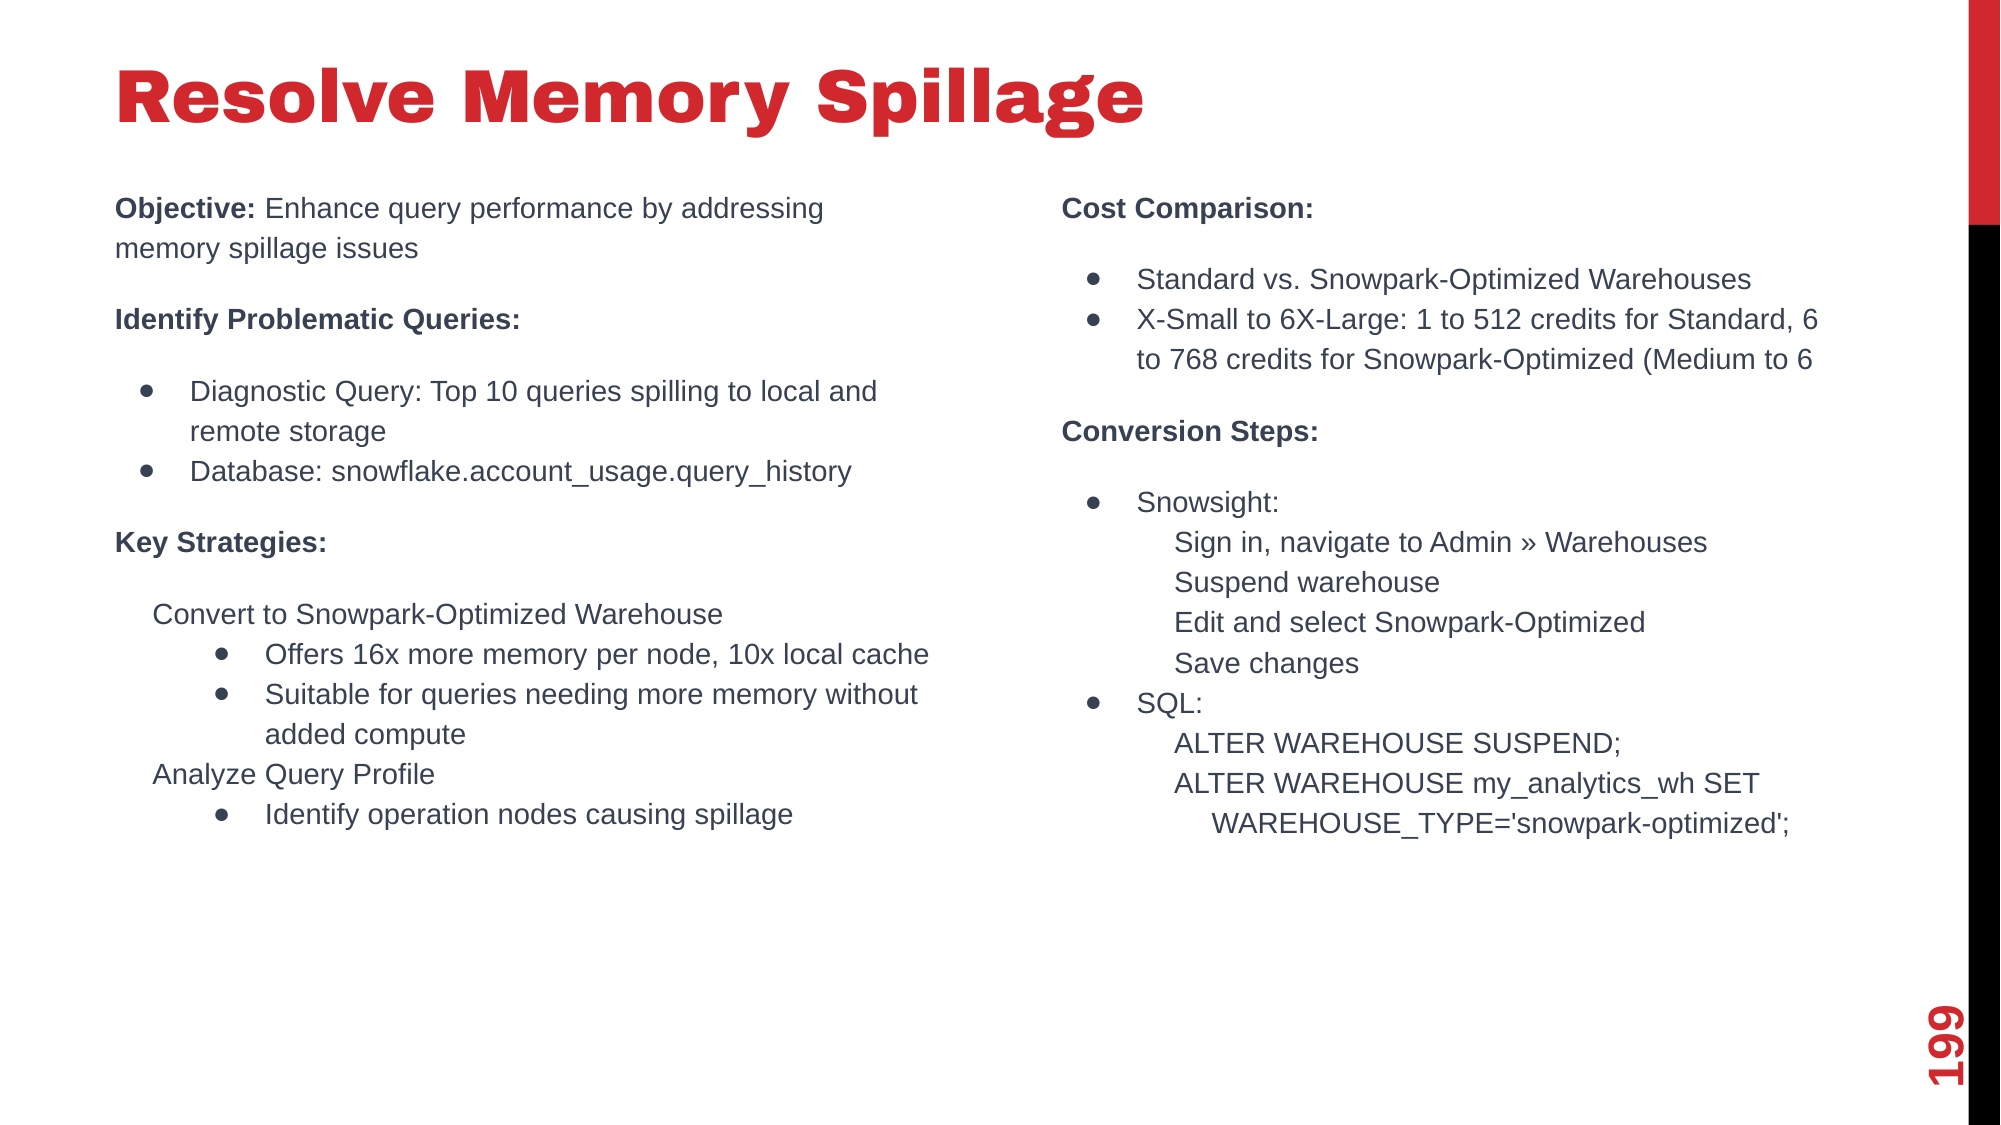

# Resolve Memory Spillage
Objective: Enhance query performance by addressing memory spillage issues
Identify Problematic Queries:
Diagnostic Query: Top 10 queries spilling to local and remote storage
Database: snowflake.account_usage.query_history
Key Strategies:
Convert to Snowpark-Optimized Warehouse
Offers 16x more memory per node, 10x local cache
Suitable for queries needing more memory without added compute
Analyze Query Profile
Identify operation nodes causing spillage

Cost Comparison:
Standard vs. Snowpark-Optimized Warehouses
X-Small to 6X-Large: 1 to 512 credits for Standard, 6 to 768 credits for Snowpark-Optimized (Medium to 6
Conversion Steps:
Snowsight:
Sign in, navigate to Admin » Warehouses
Suspend warehouse
Edit and select Snowpark-Optimized
Save changes
SQL:
ALTER WAREHOUSE SUSPEND;
ALTER WAREHOUSE my_analytics_wh SET WAREHOUSE_TYPE='snowpark-optimized';

199